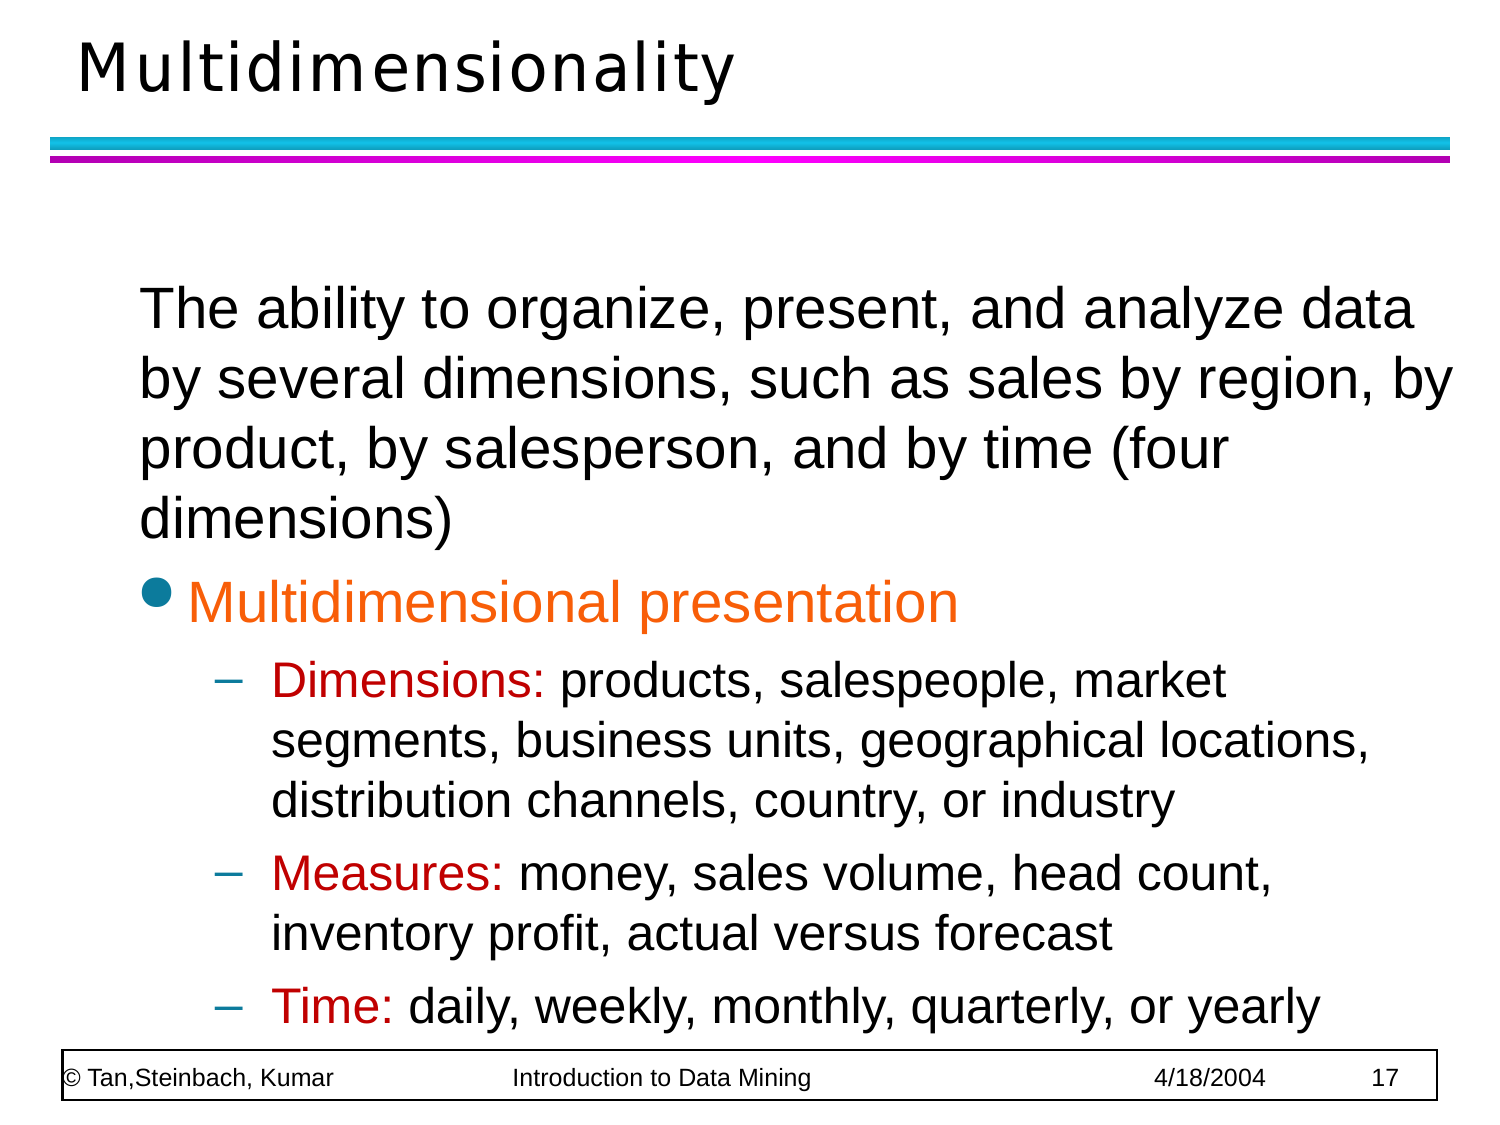

# Multidimensionality
The ability to organize, present, and analyze data by several dimensions, such as sales by region, by product, by salesperson, and by time (four dimensions)
Multidimensional presentation
Dimensions: products, salespeople, market segments, business units, geographical locations, distribution channels, country, or industry
Measures: money, sales volume, head count, inventory profit, actual versus forecast
Time: daily, weekly, monthly, quarterly, or yearly